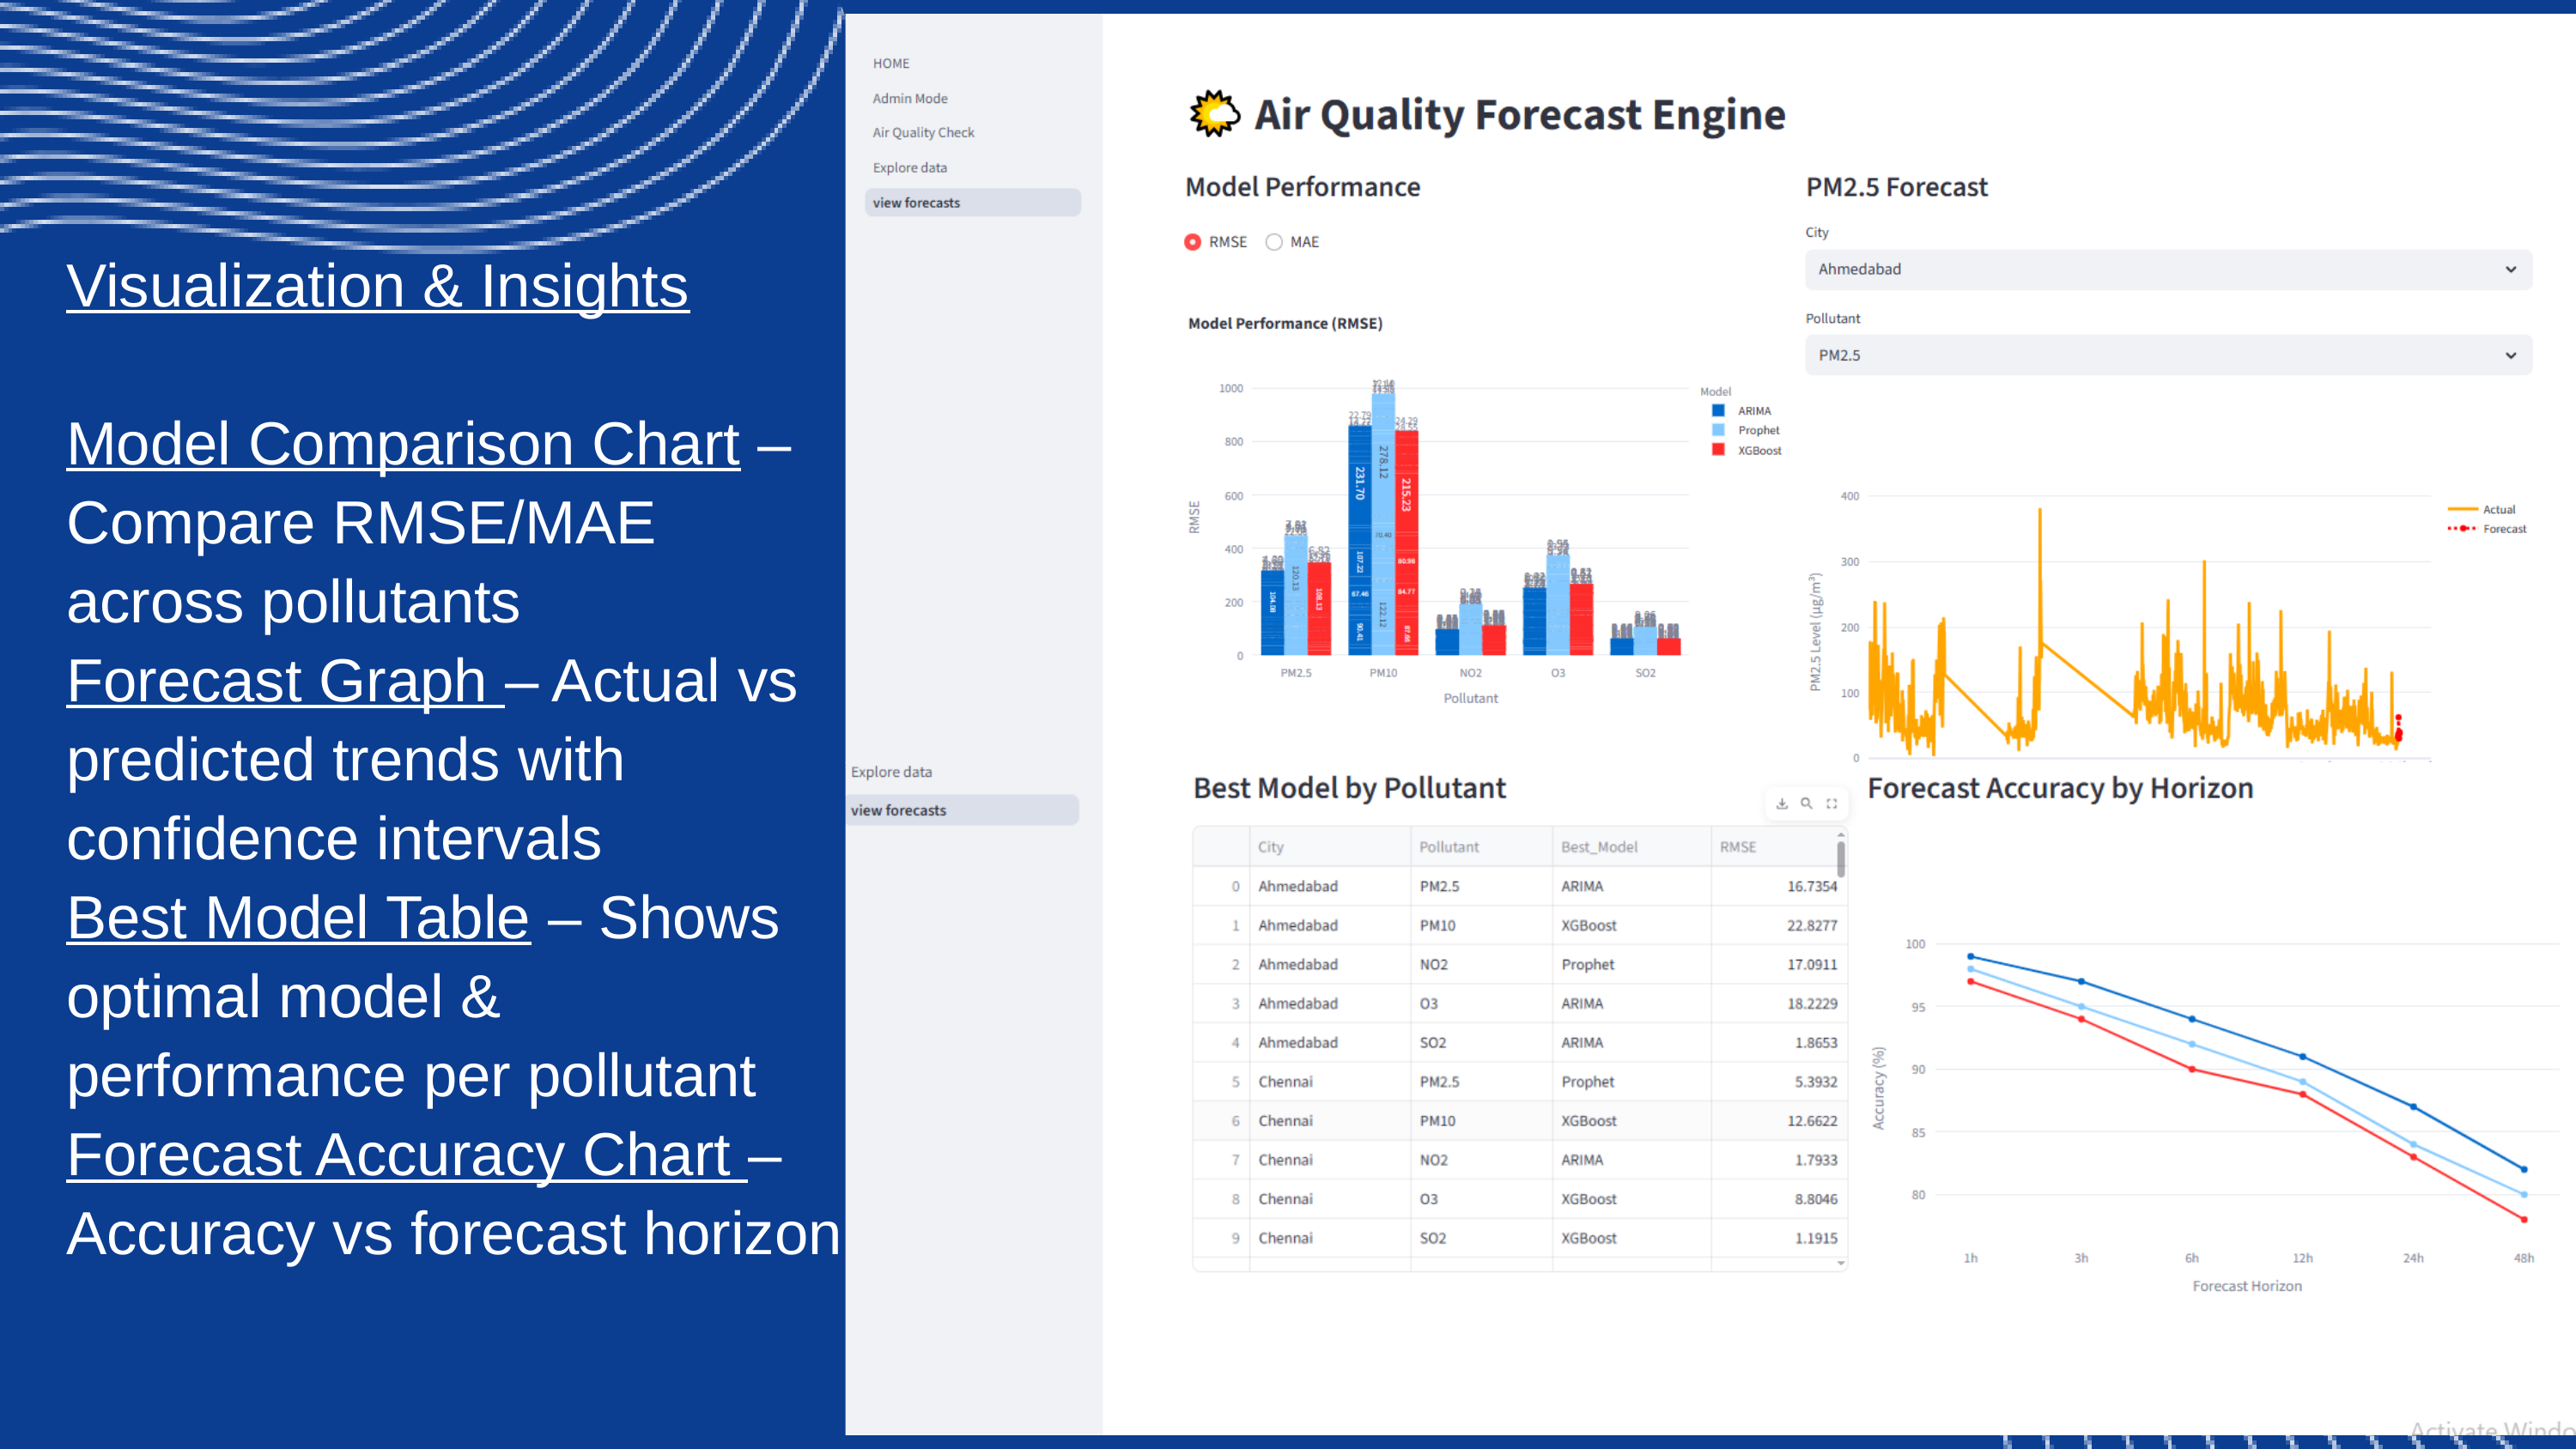

Visualization & Insights

Model Comparison Chart – Compare RMSE/MAE across pollutants
Forecast Graph – Actual vs predicted trends with confidence intervals
Best Model Table – Shows optimal model & performance per pollutant
Forecast Accuracy Chart – Accuracy vs forecast horizon